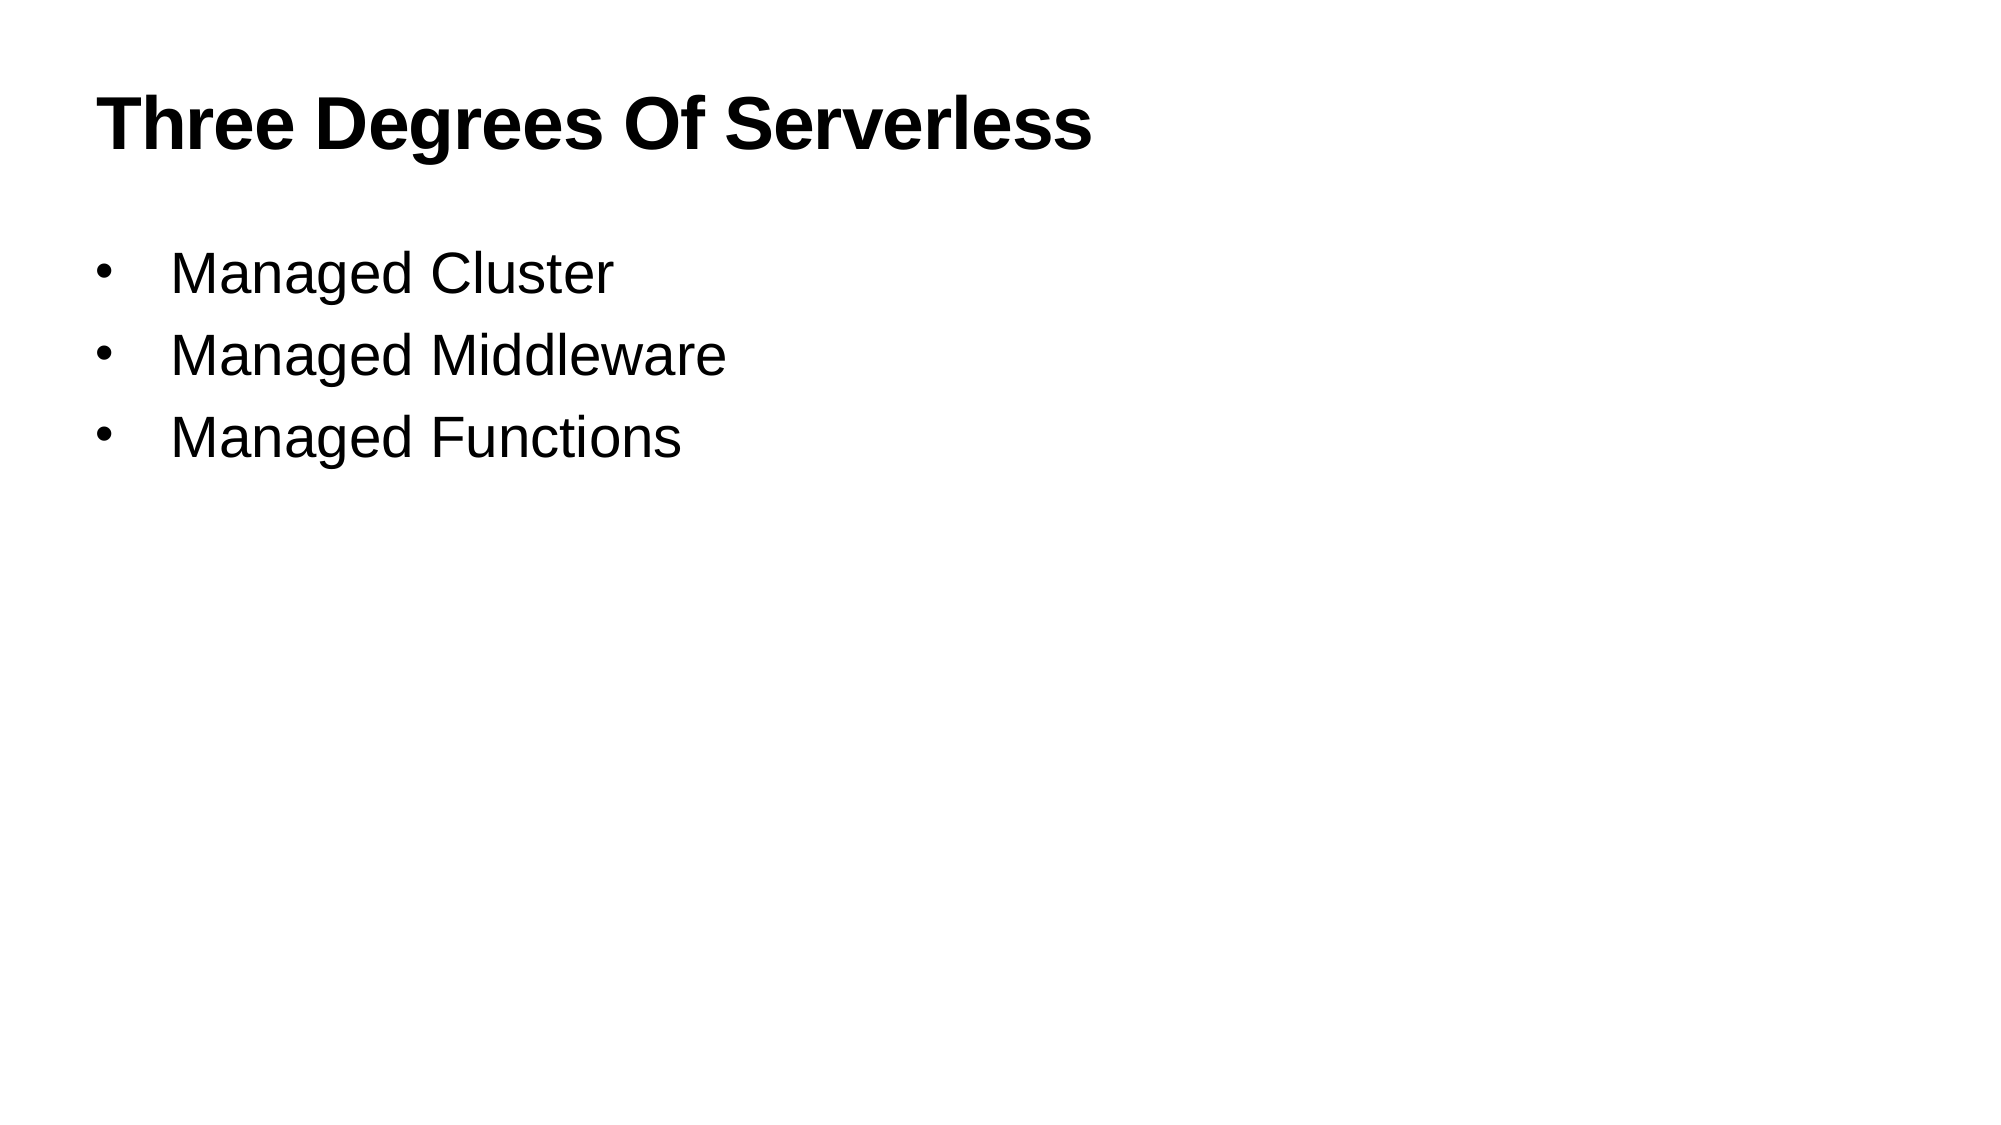

# Three Degrees Of Serverless
Managed Cluster
Managed Middleware
Managed Functions